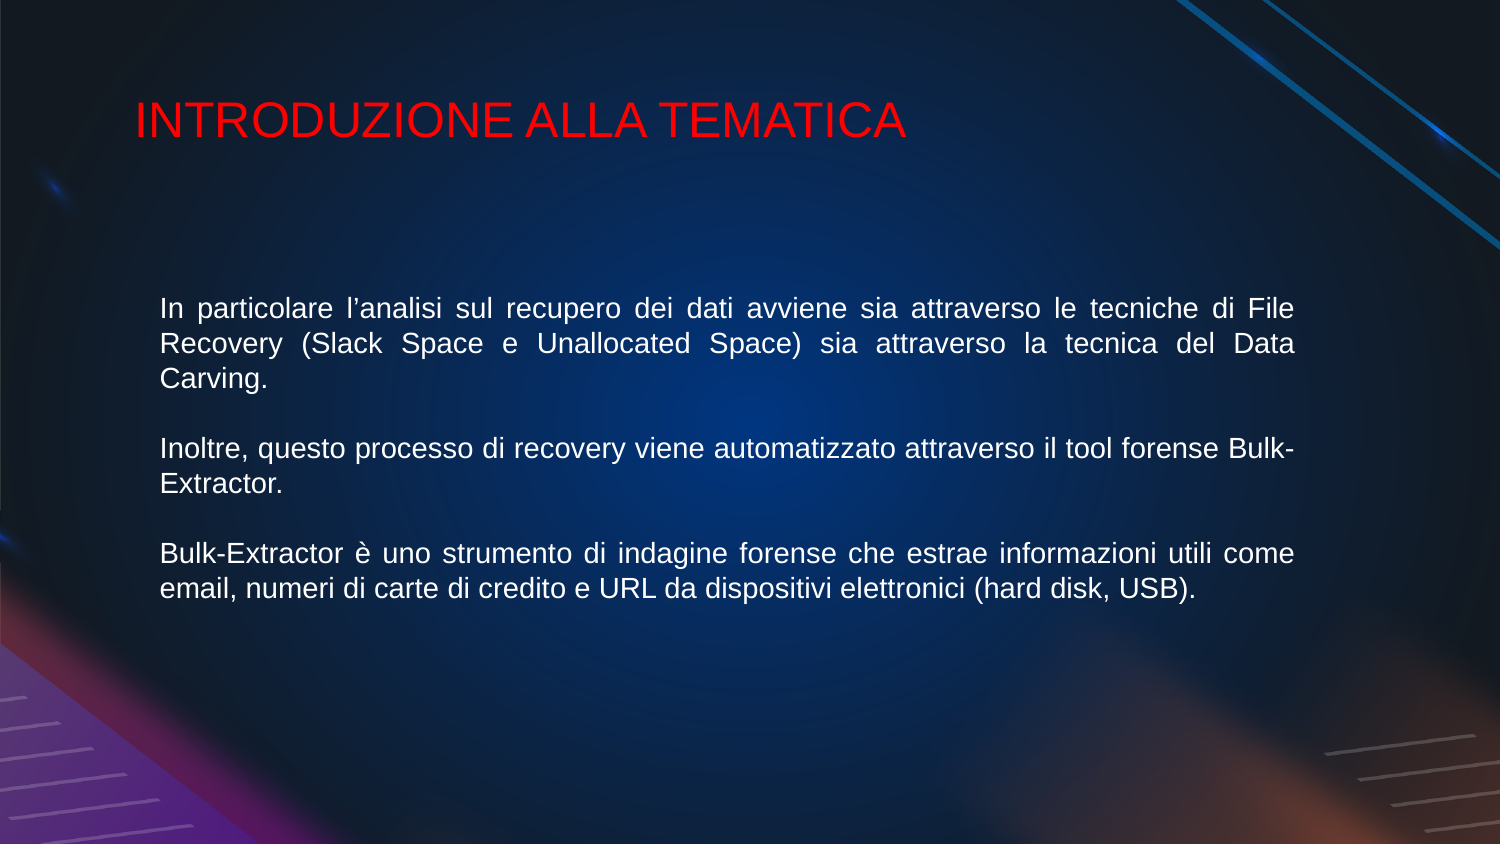

# INTRODUZIONE ALLA TEMATICA

In particolare l’analisi sul recupero dei dati avviene sia attraverso le tecniche di File Recovery (Slack Space e Unallocated Space) sia attraverso la tecnica del Data Carving.

Inoltre, questo processo di recovery viene automatizzato attraverso il tool forense Bulk-Extractor.

Bulk-Extractor è uno strumento di indagine forense che estrae informazioni utili come email, numeri di carte di credito e URL da dispositivi elettronici (hard disk, USB).